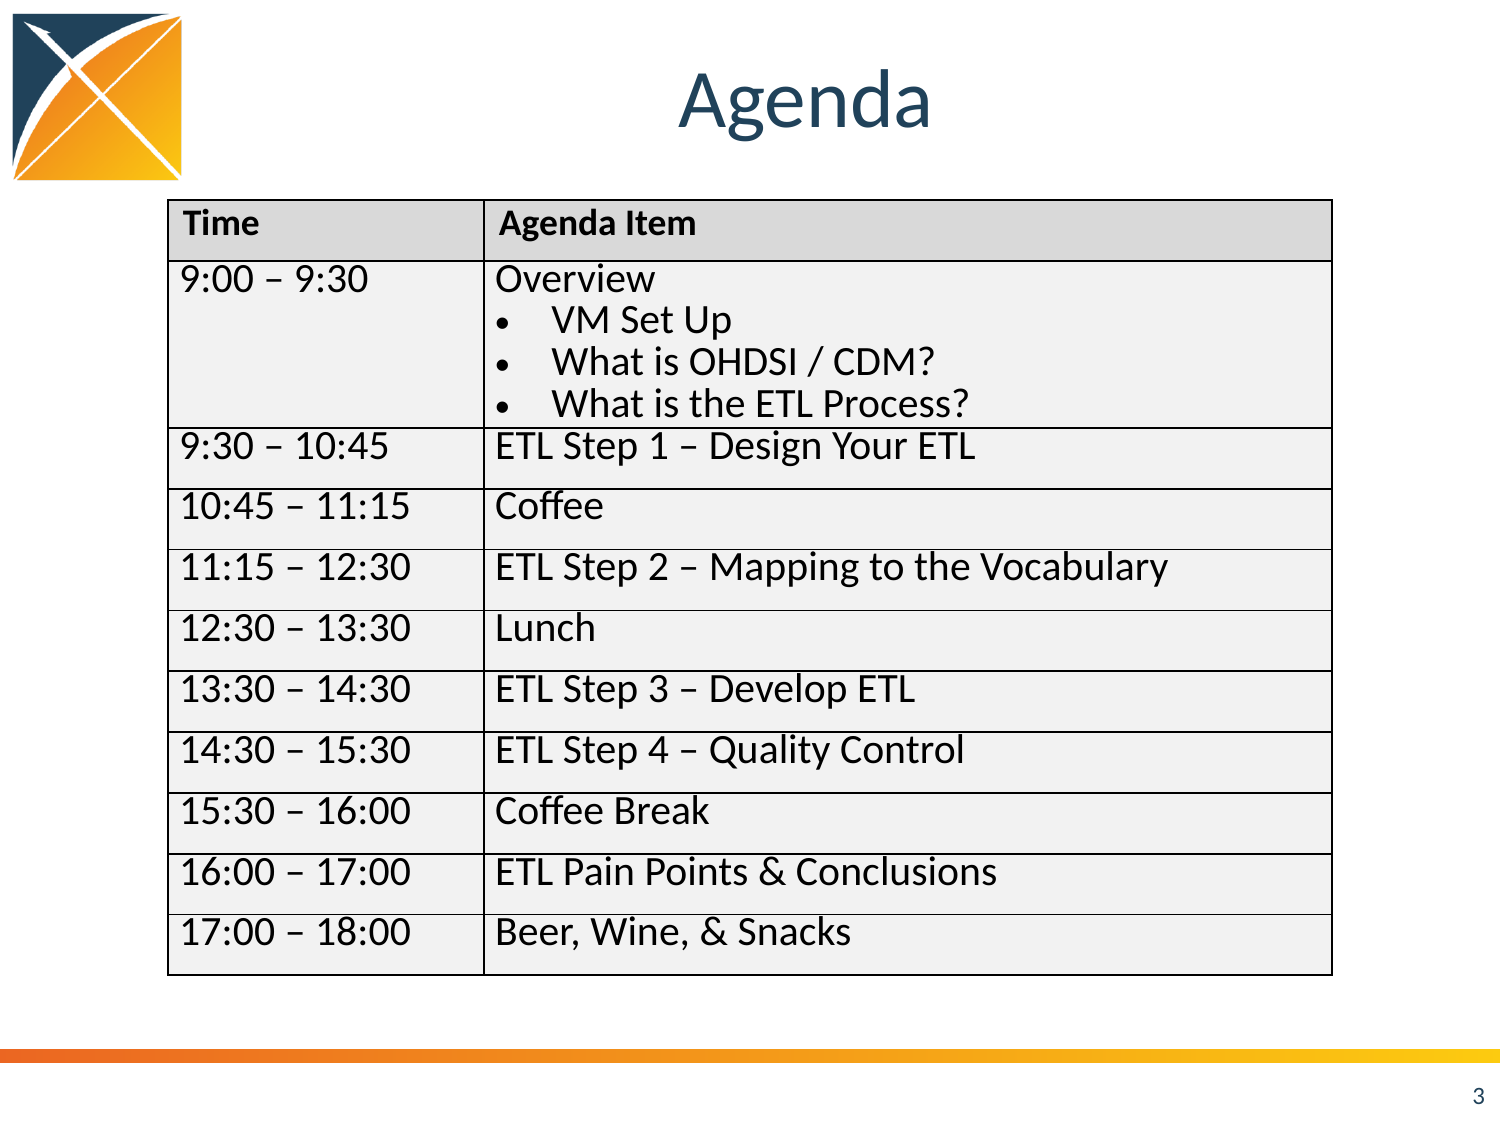

# Agenda
| Time | Agenda Item |
| --- | --- |
| 9:00 – 9:30 | Overview VM Set Up What is OHDSI / CDM? What is the ETL Process? |
| 9:30 – 10:45 | ETL Step 1 – Design Your ETL |
| 10:45 – 11:15 | Coffee |
| 11:15 – 12:30 | ETL Step 2 – Mapping to the Vocabulary |
| 12:30 – 13:30 | Lunch |
| 13:30 – 14:30 | ETL Step 3 – Develop ETL |
| 14:30 – 15:30 | ETL Step 4 – Quality Control |
| 15:30 – 16:00 | Coffee Break |
| 16:00 – 17:00 | ETL Pain Points & Conclusions |
| 17:00 – 18:00 | Beer, Wine, & Snacks |
3